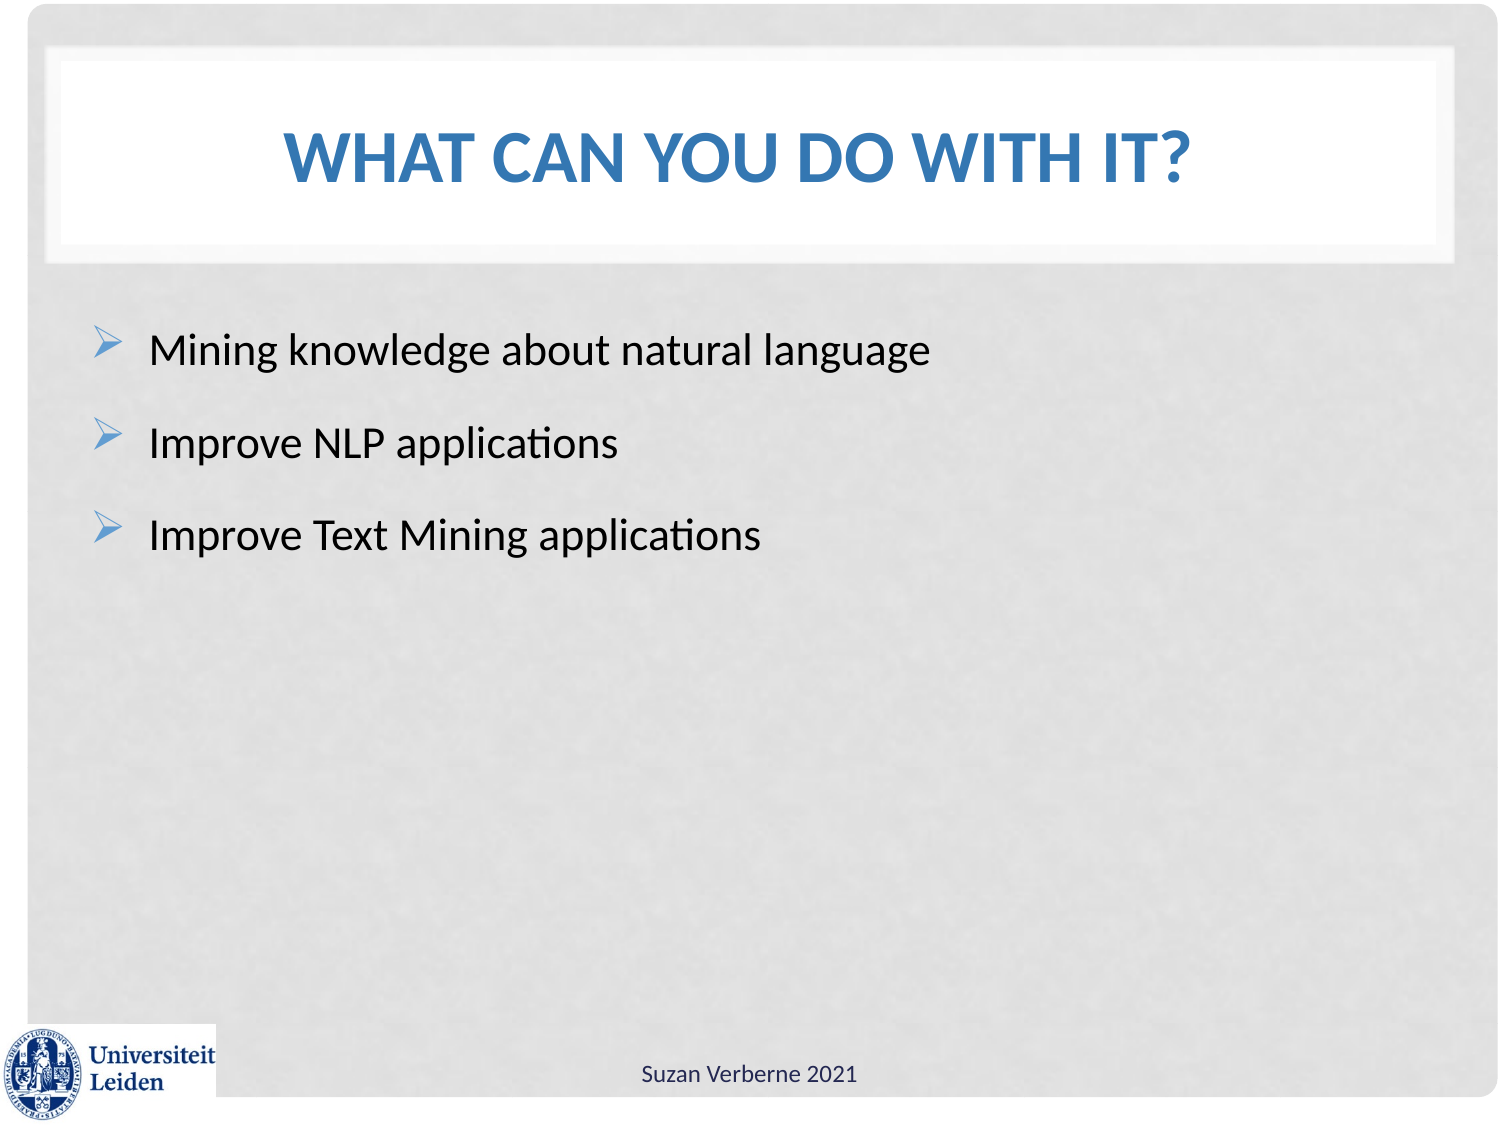

# What can you do with it?
Mining knowledge about natural language
Improve NLP applications
Improve Text Mining applications

Suzan Verberne 2021